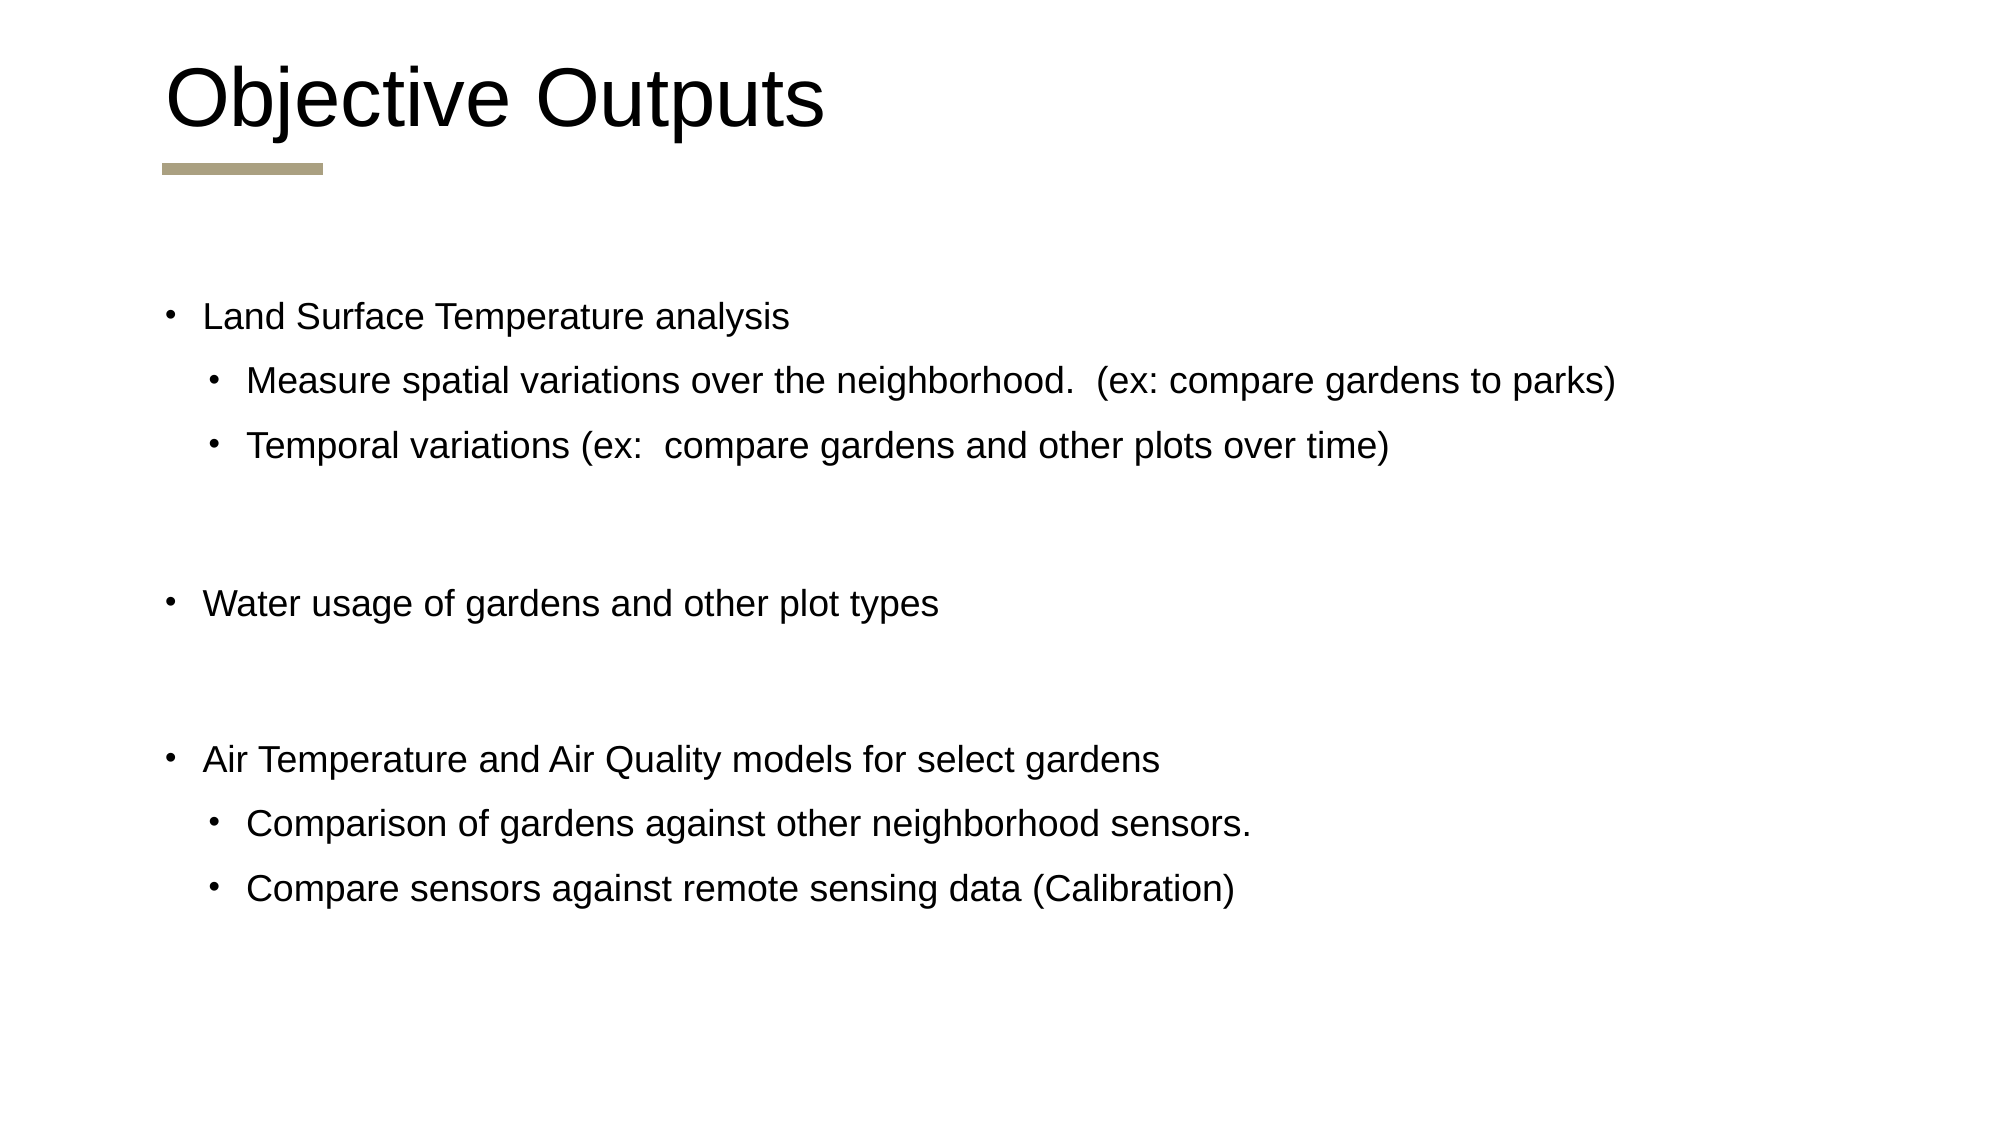

# Objective Outputs
Land Surface Temperature analysis
Measure spatial variations over the neighborhood.  (ex: compare gardens to parks)
Temporal variations (ex:  compare gardens and other plots over time)

Water usage of gardens and other plot types

Air Temperature and Air Quality models for select gardens
Comparison of gardens against other neighborhood sensors.
Compare sensors against remote sensing data (Calibration)